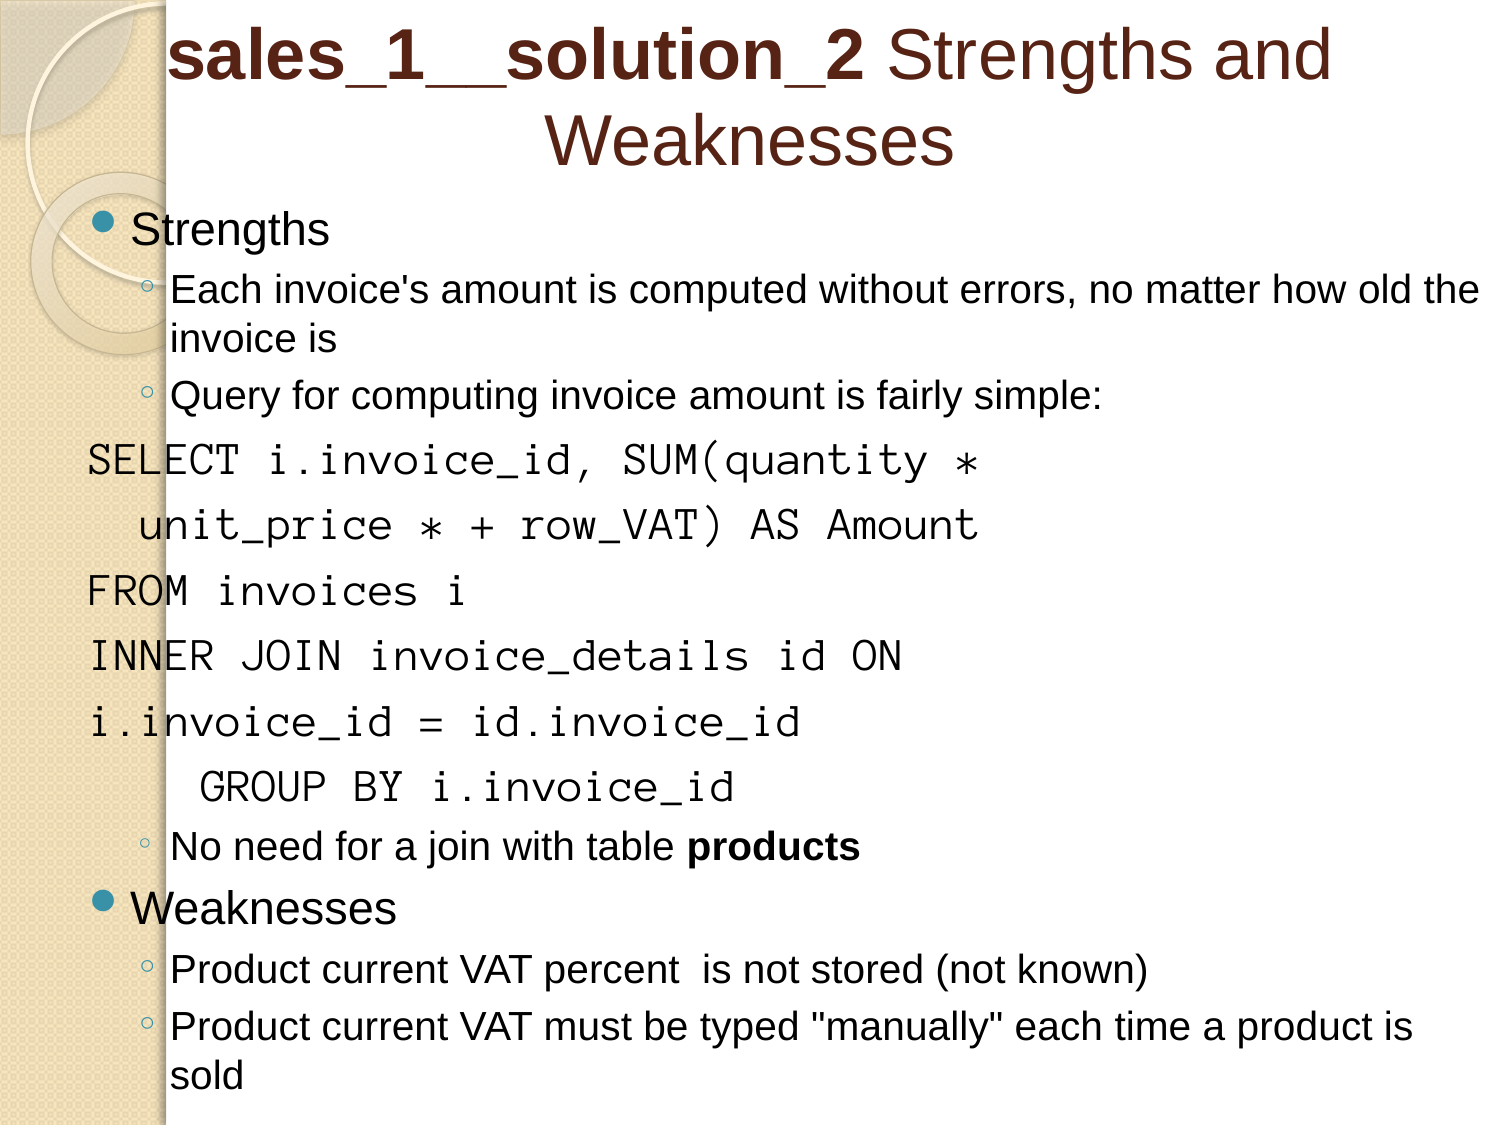

# sales_1__solution_2 Strengths and Weaknesses
Strengths
Each invoice's amount is computed without errors, no matter how old the invoice is
Query for computing invoice amount is fairly simple:
SELECT i.invoice_id, SUM(quantity *
  unit_price * + row_VAT) AS Amount
FROM invoices i
	INNER JOIN invoice_details id ON
		i.invoice_id = id.invoice_id
   	GROUP BY i.invoice_id
No need for a join with table products
Weaknesses
Product current VAT percent  is not stored (not known)
Product current VAT must be typed "manually" each time a product is sold